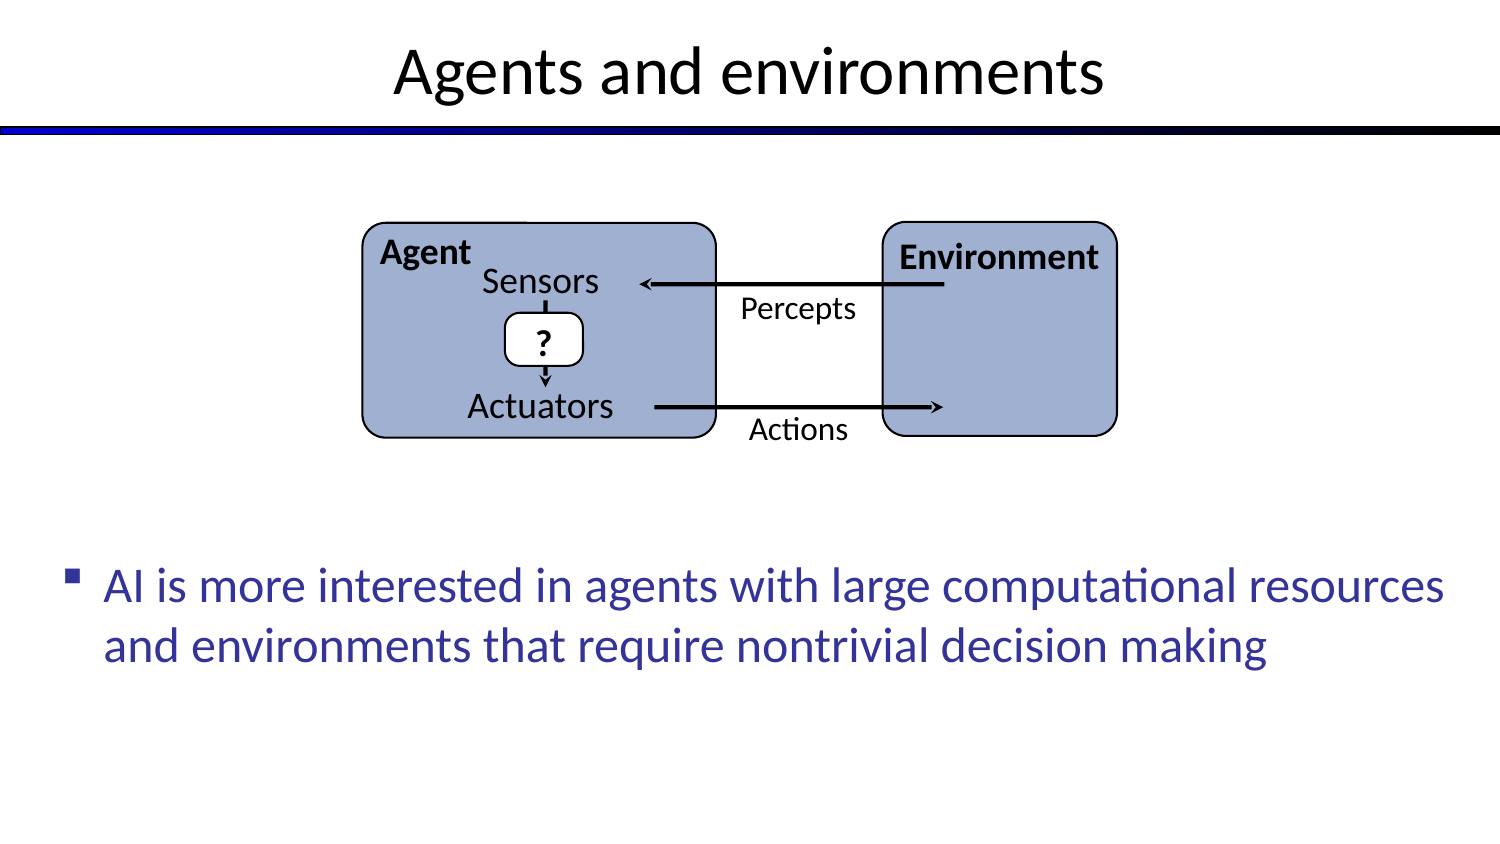

# Agents and environments

Agent
Environment
Sensors
Actuators

Percepts

?

Actions
AI is more interested in agents with large computational resources and environments that require nontrivial decision making